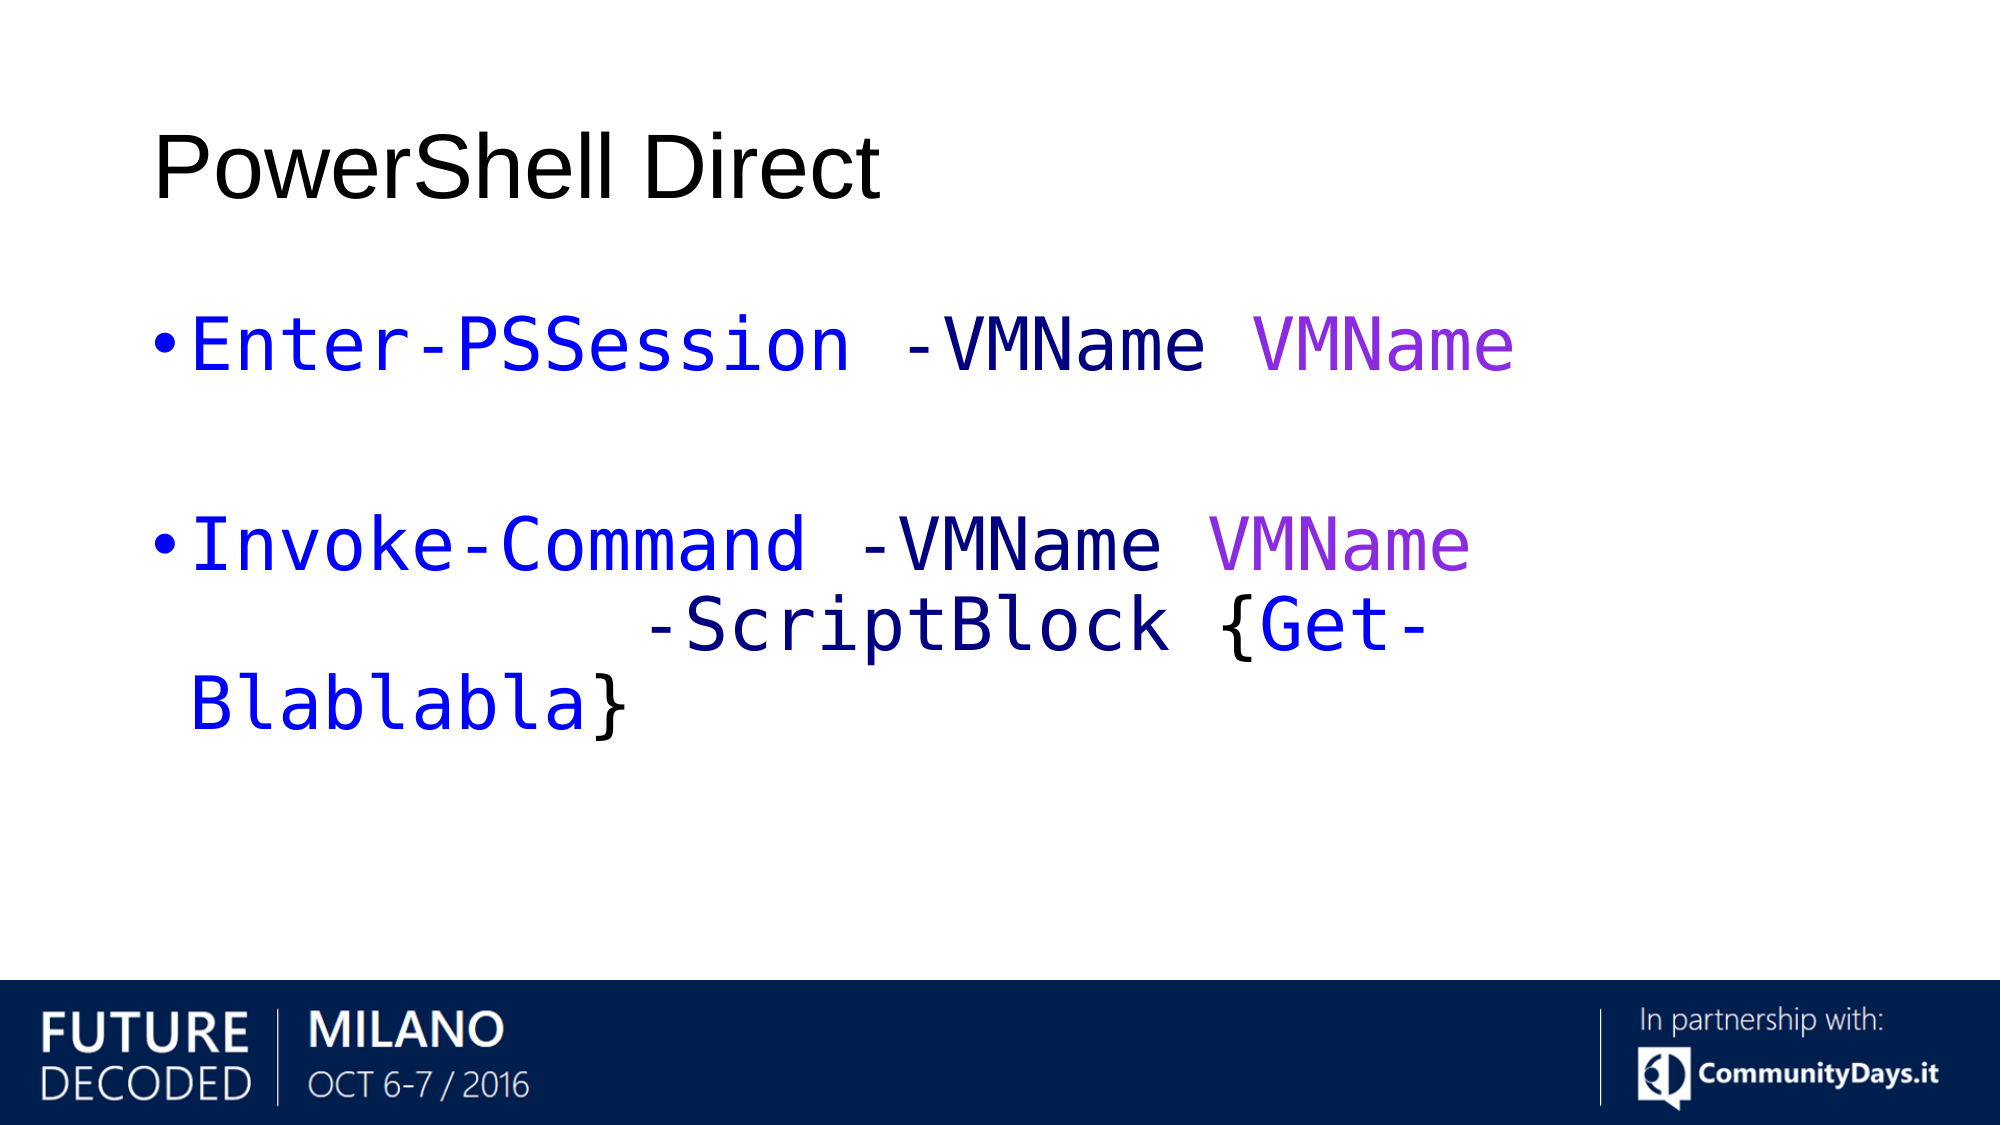

# PowerShell Direct
Enter-PSSession -VMName VMName

Invoke-Command -VMName VMName              		-ScriptBlock {Get-Blablabla}